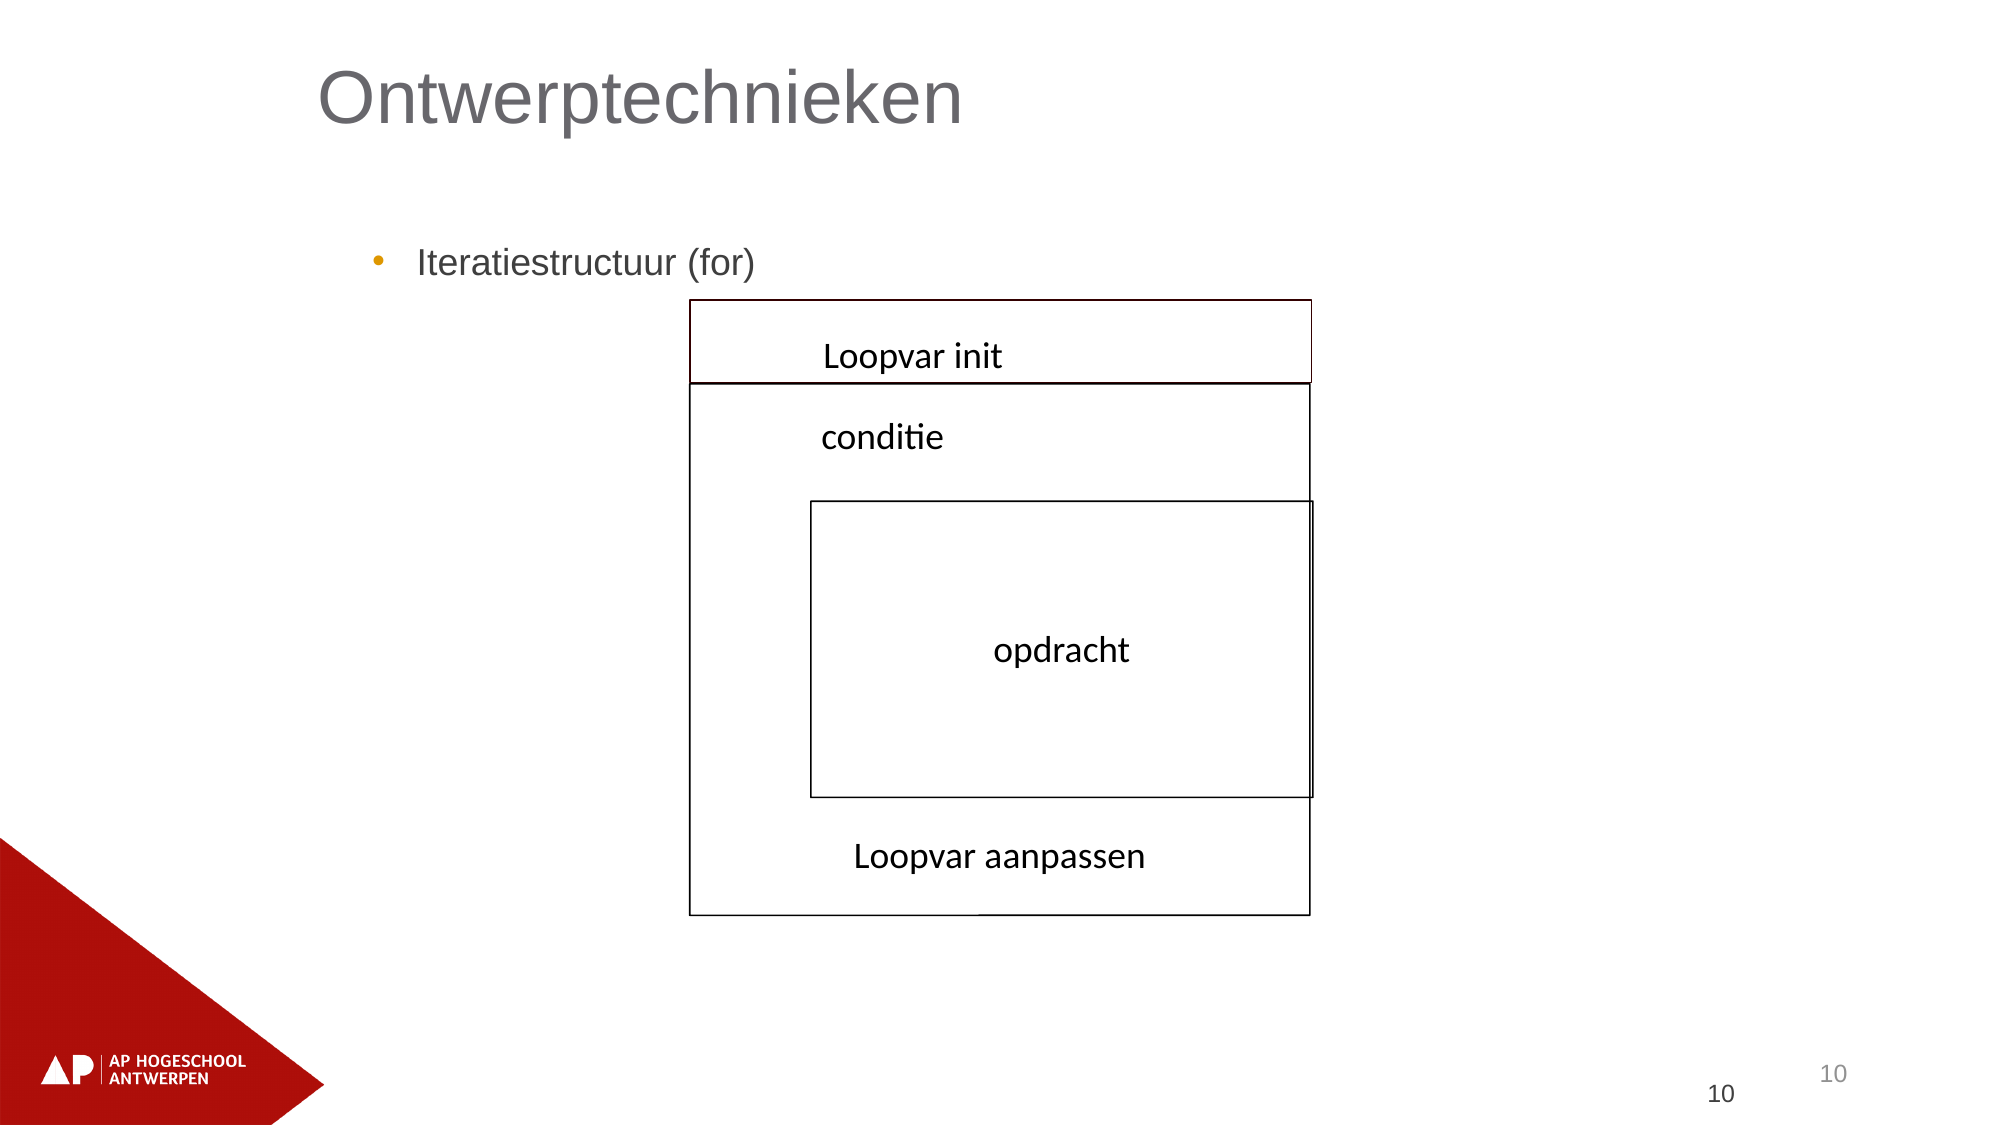

Ontwerptechnieken

Iteratiestructuur (for)

Loopvar init

conditie
opdracht
Loopvar aanpassen
10
10